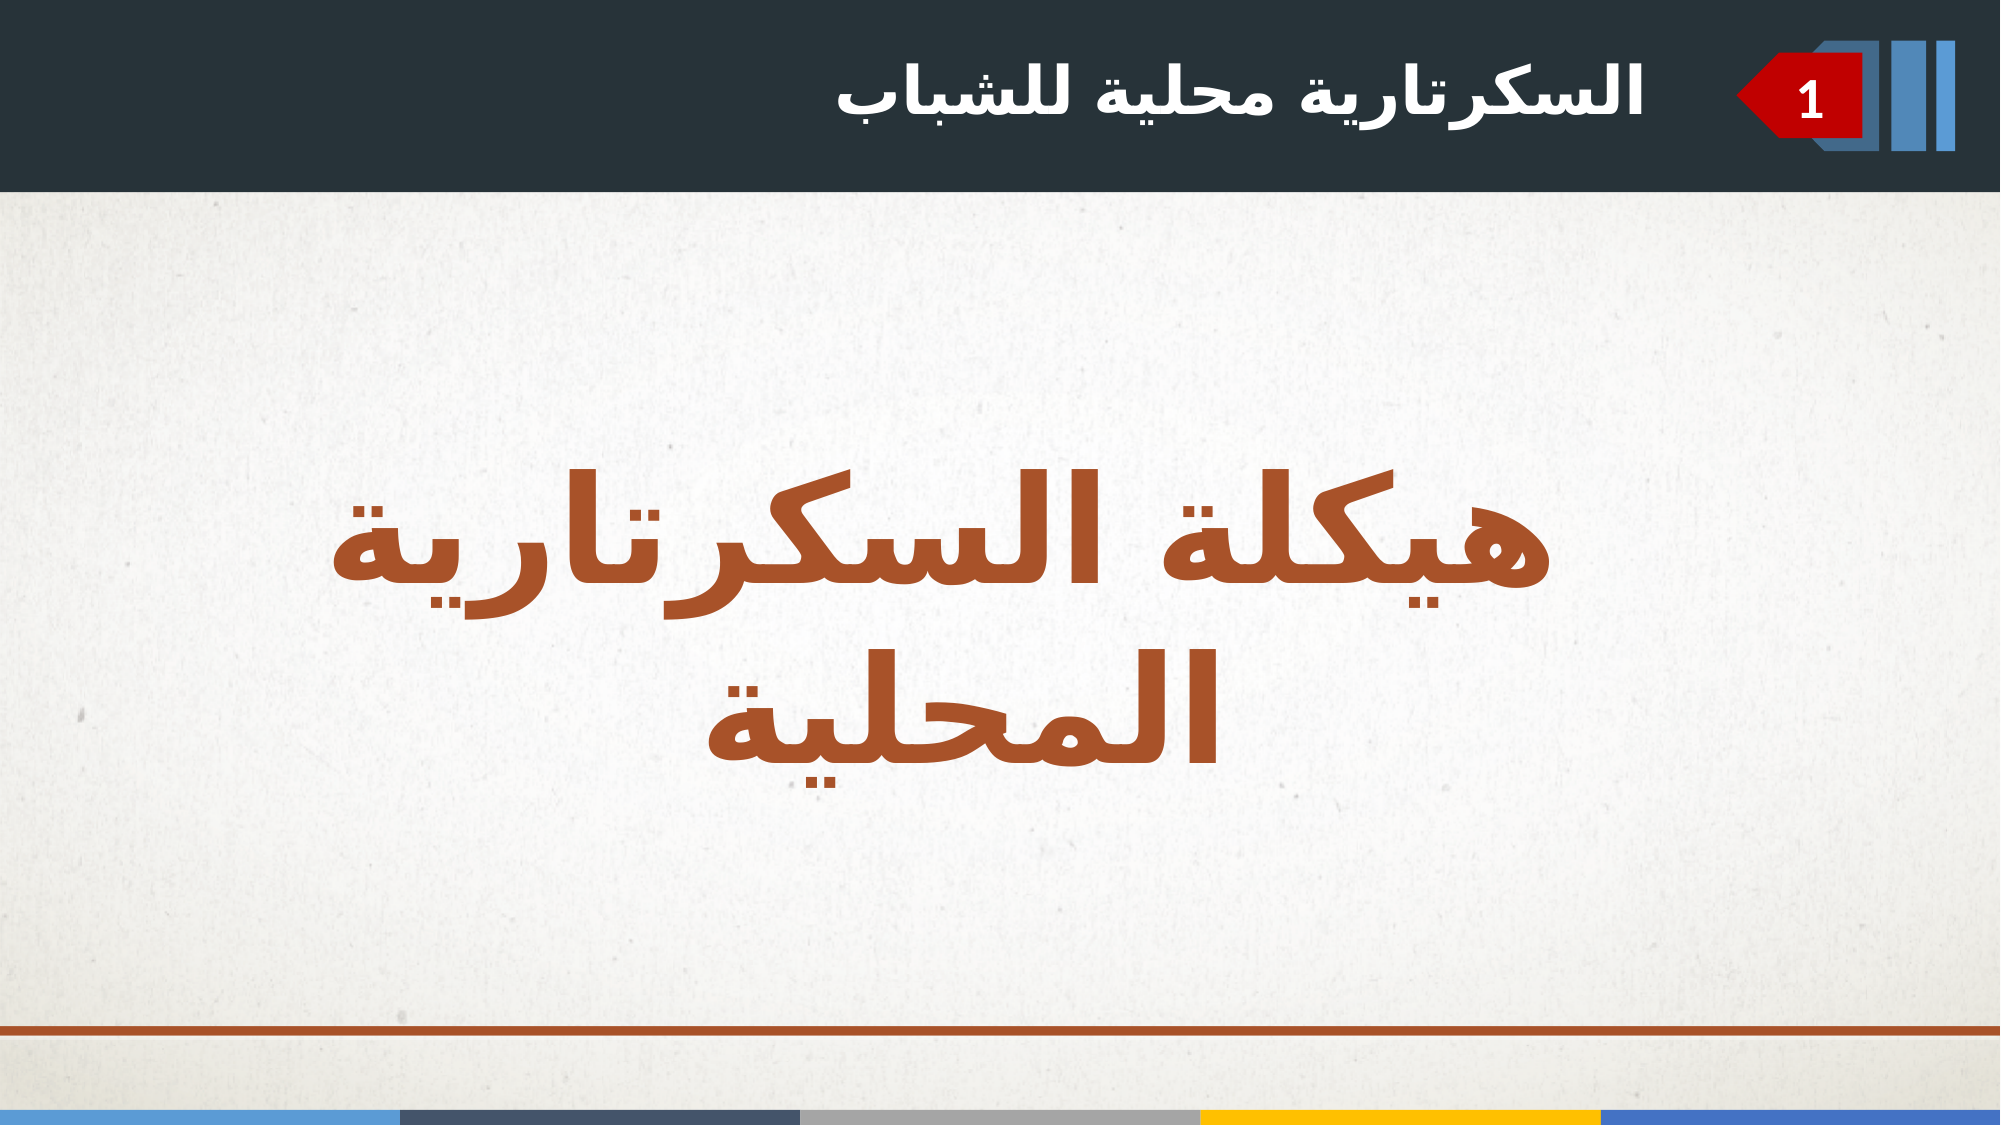

السكرتارية محلية للشباب

1
هيكلة السكرتارية
المحلية